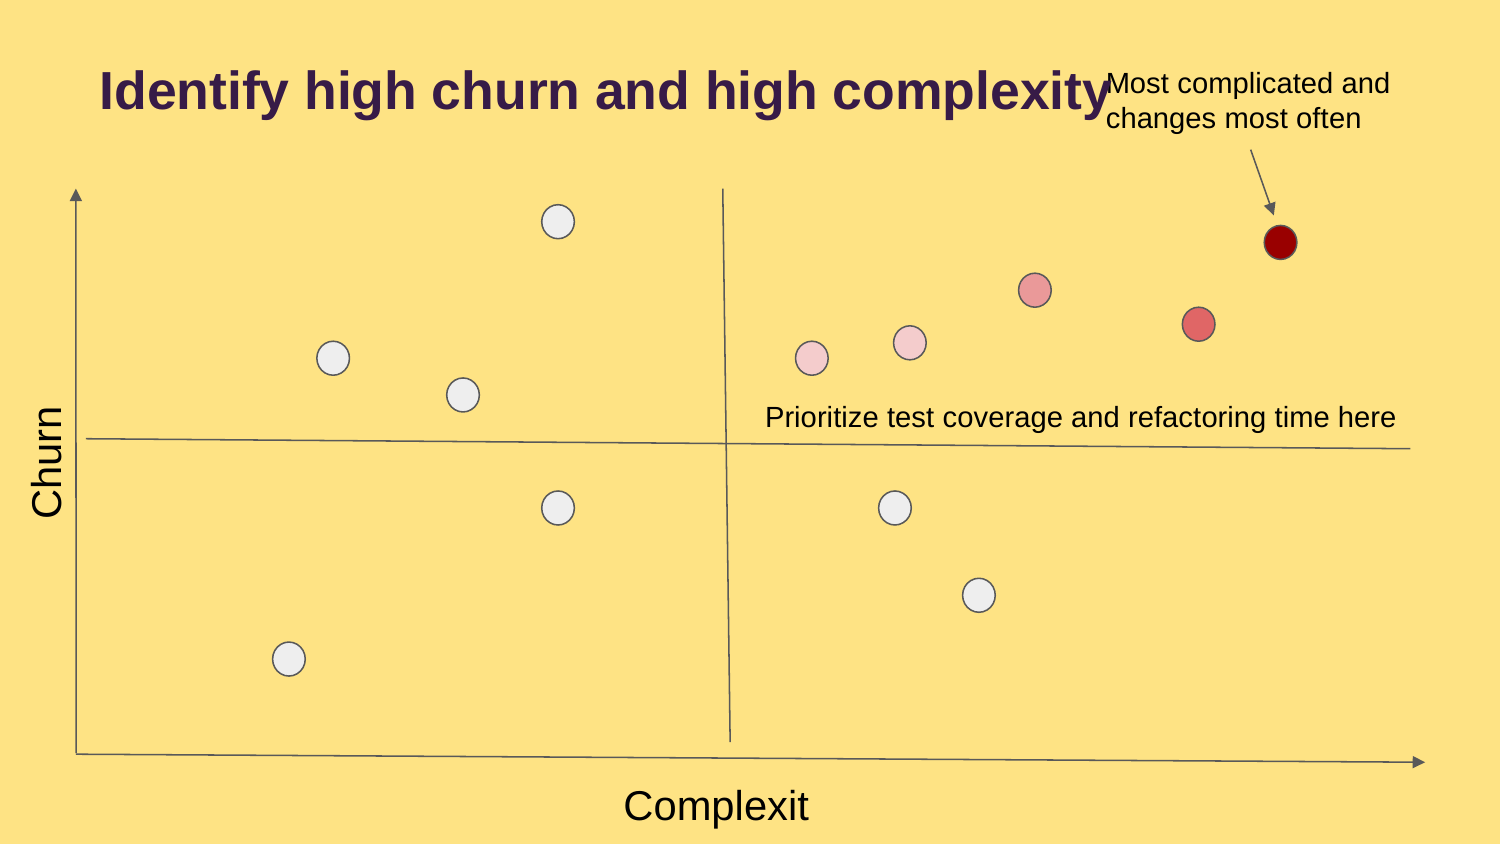

Identify high churn and high complexity
Most complicated and changes most often

Churn

Prioritize test coverage and refactoring time here

Complexity